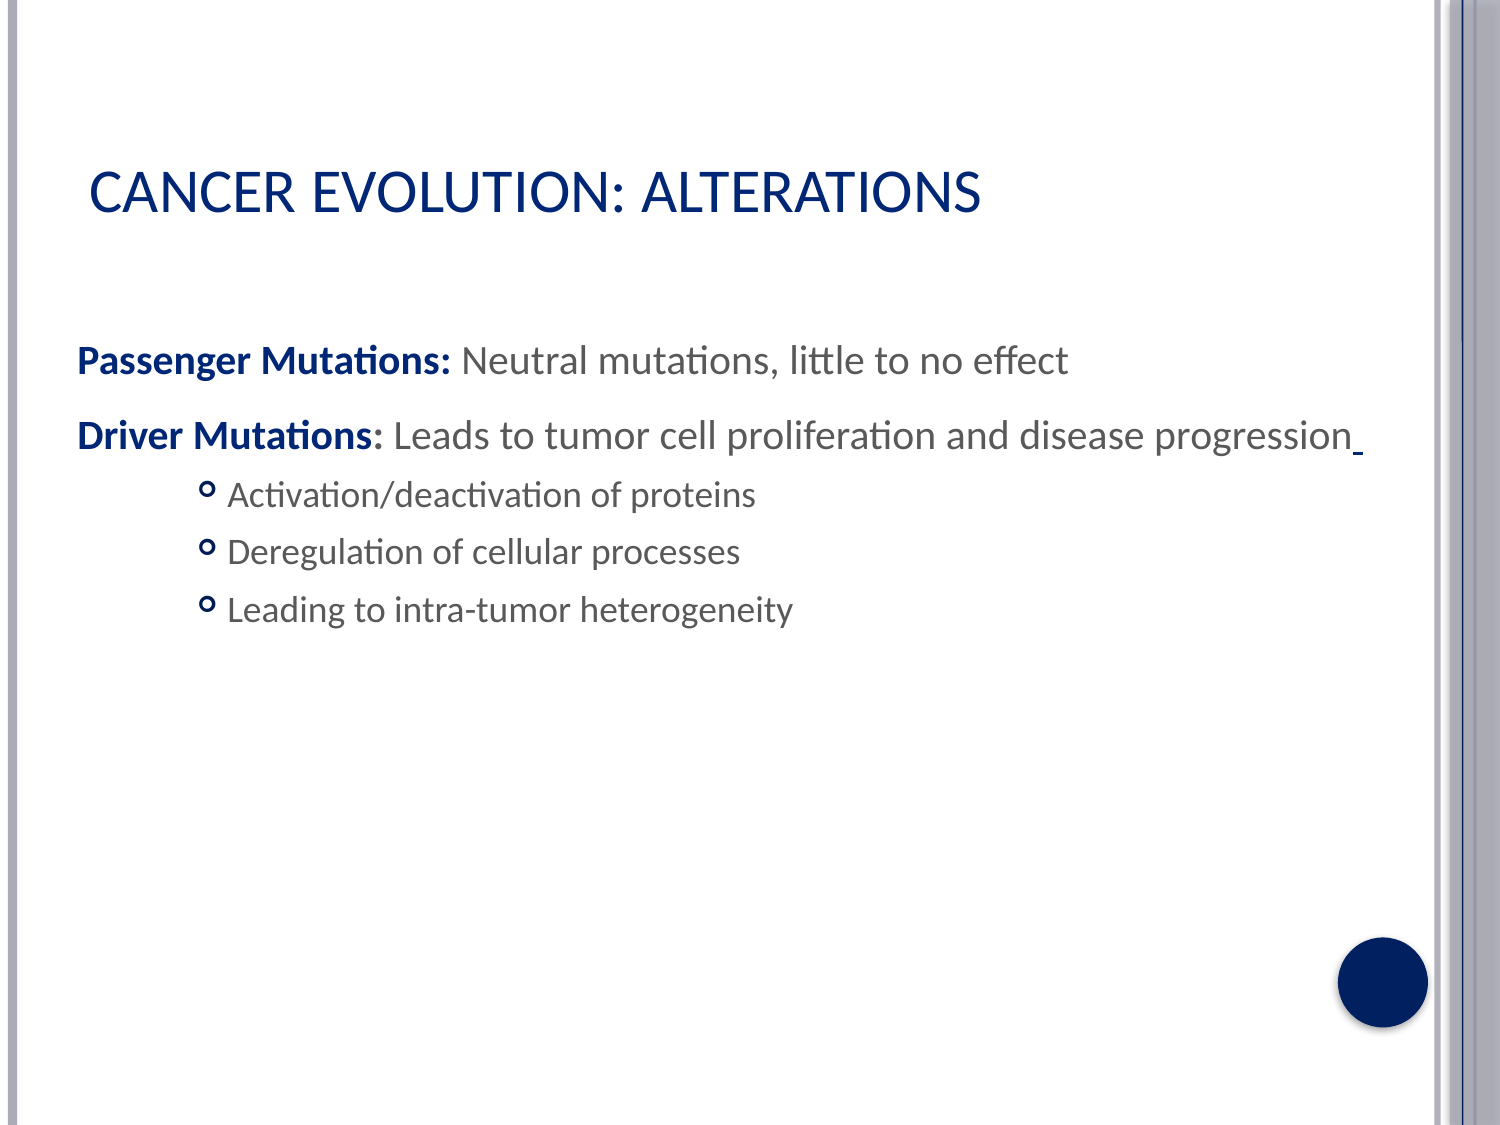

# Cancer Evolution: Alterations
Passenger Mutations: Neutral mutations, little to no effect
Driver Mutations: Leads to tumor cell proliferation and disease progression
Activation/deactivation of proteins
Deregulation of cellular processes
Leading to intra-tumor heterogeneity